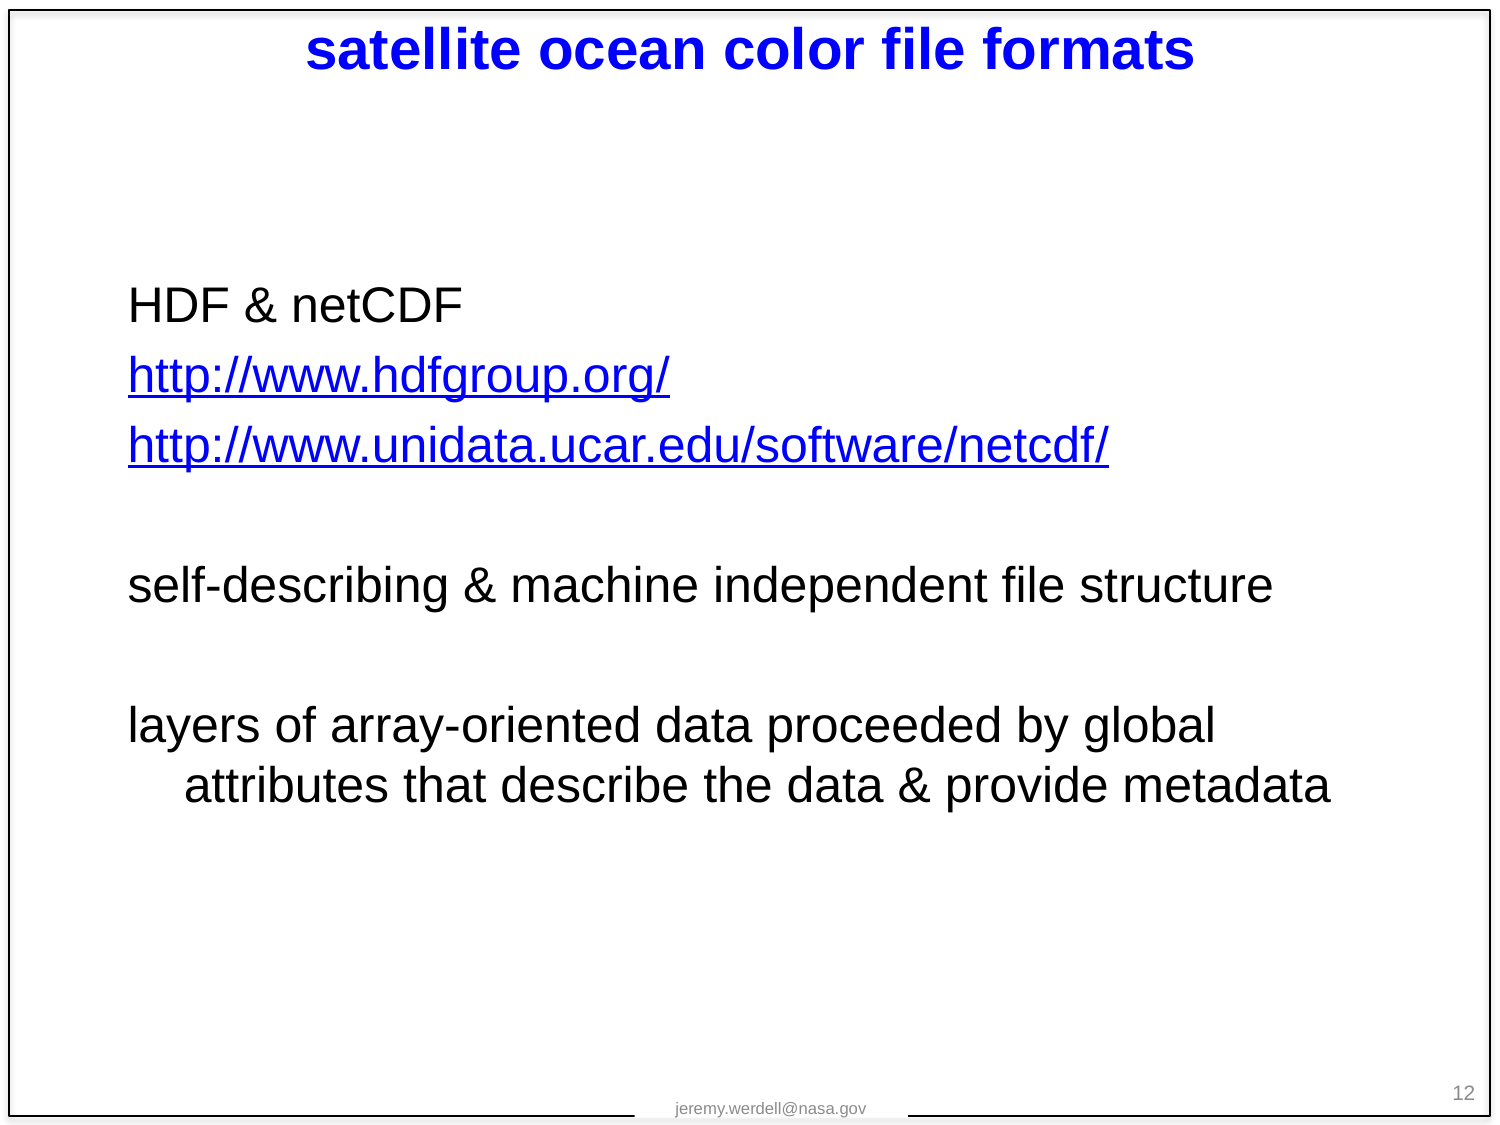

# satellite ocean color file formats
HDF & netCDF
http://www.hdfgroup.org/
http://www.unidata.ucar.edu/software/netcdf/

self-describing & machine independent file structure

layers of array-oriented data proceeded by global attributes that describe the data & provide metadata

12
jeremy.werdell@nasa.gov